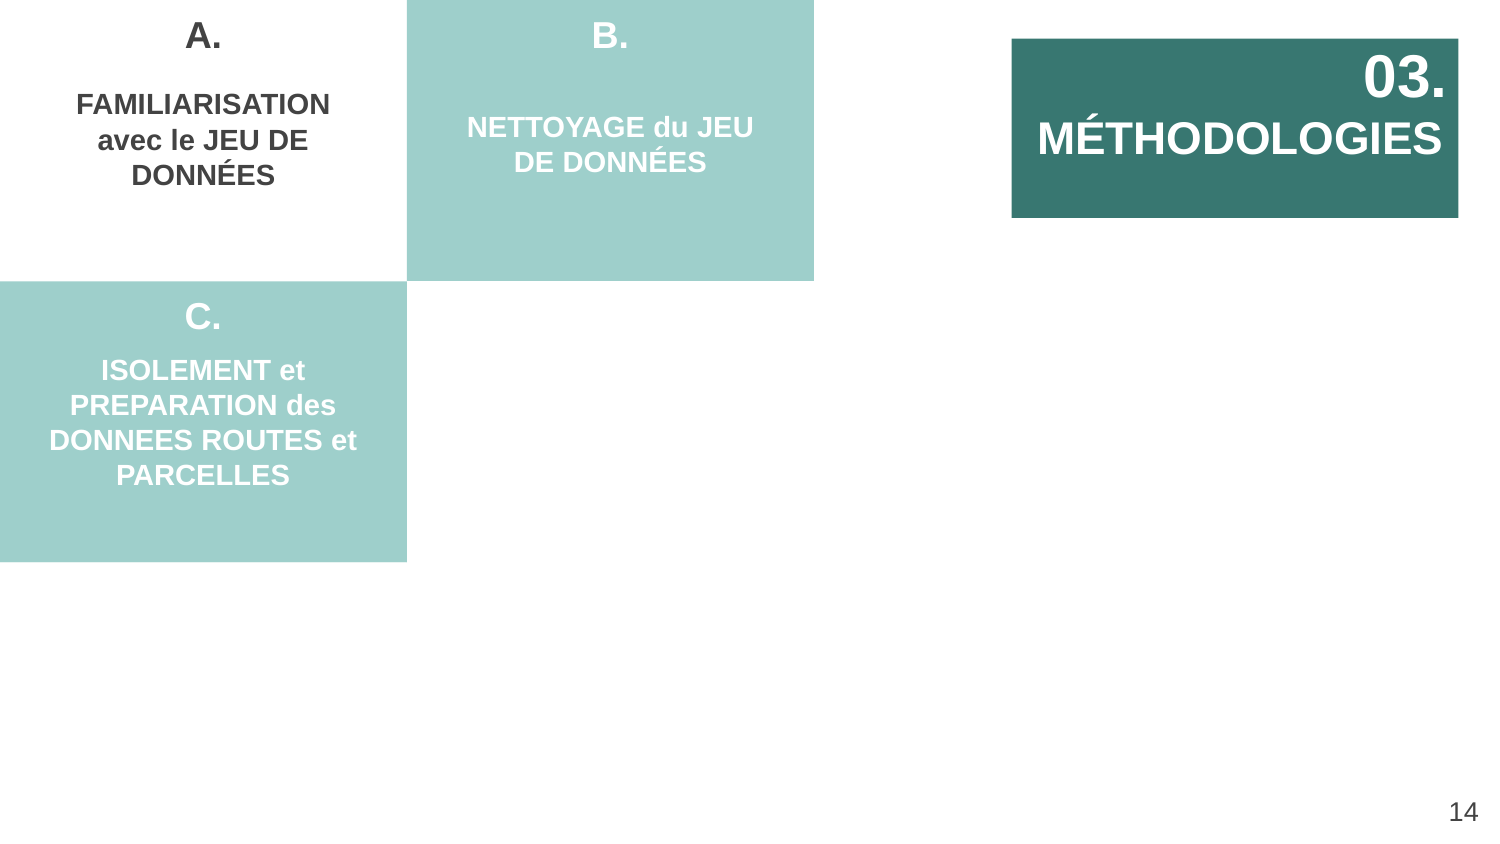

A.

B.

03.

MÉTHODOLOGIES
# FAMILIARISATION avec le JEU DE DONNÉES
NETTOYAGE du JEU DE DONNÉES

C.
ISOLEMENT et PREPARATION des DONNEES ROUTES et PARCELLES

14